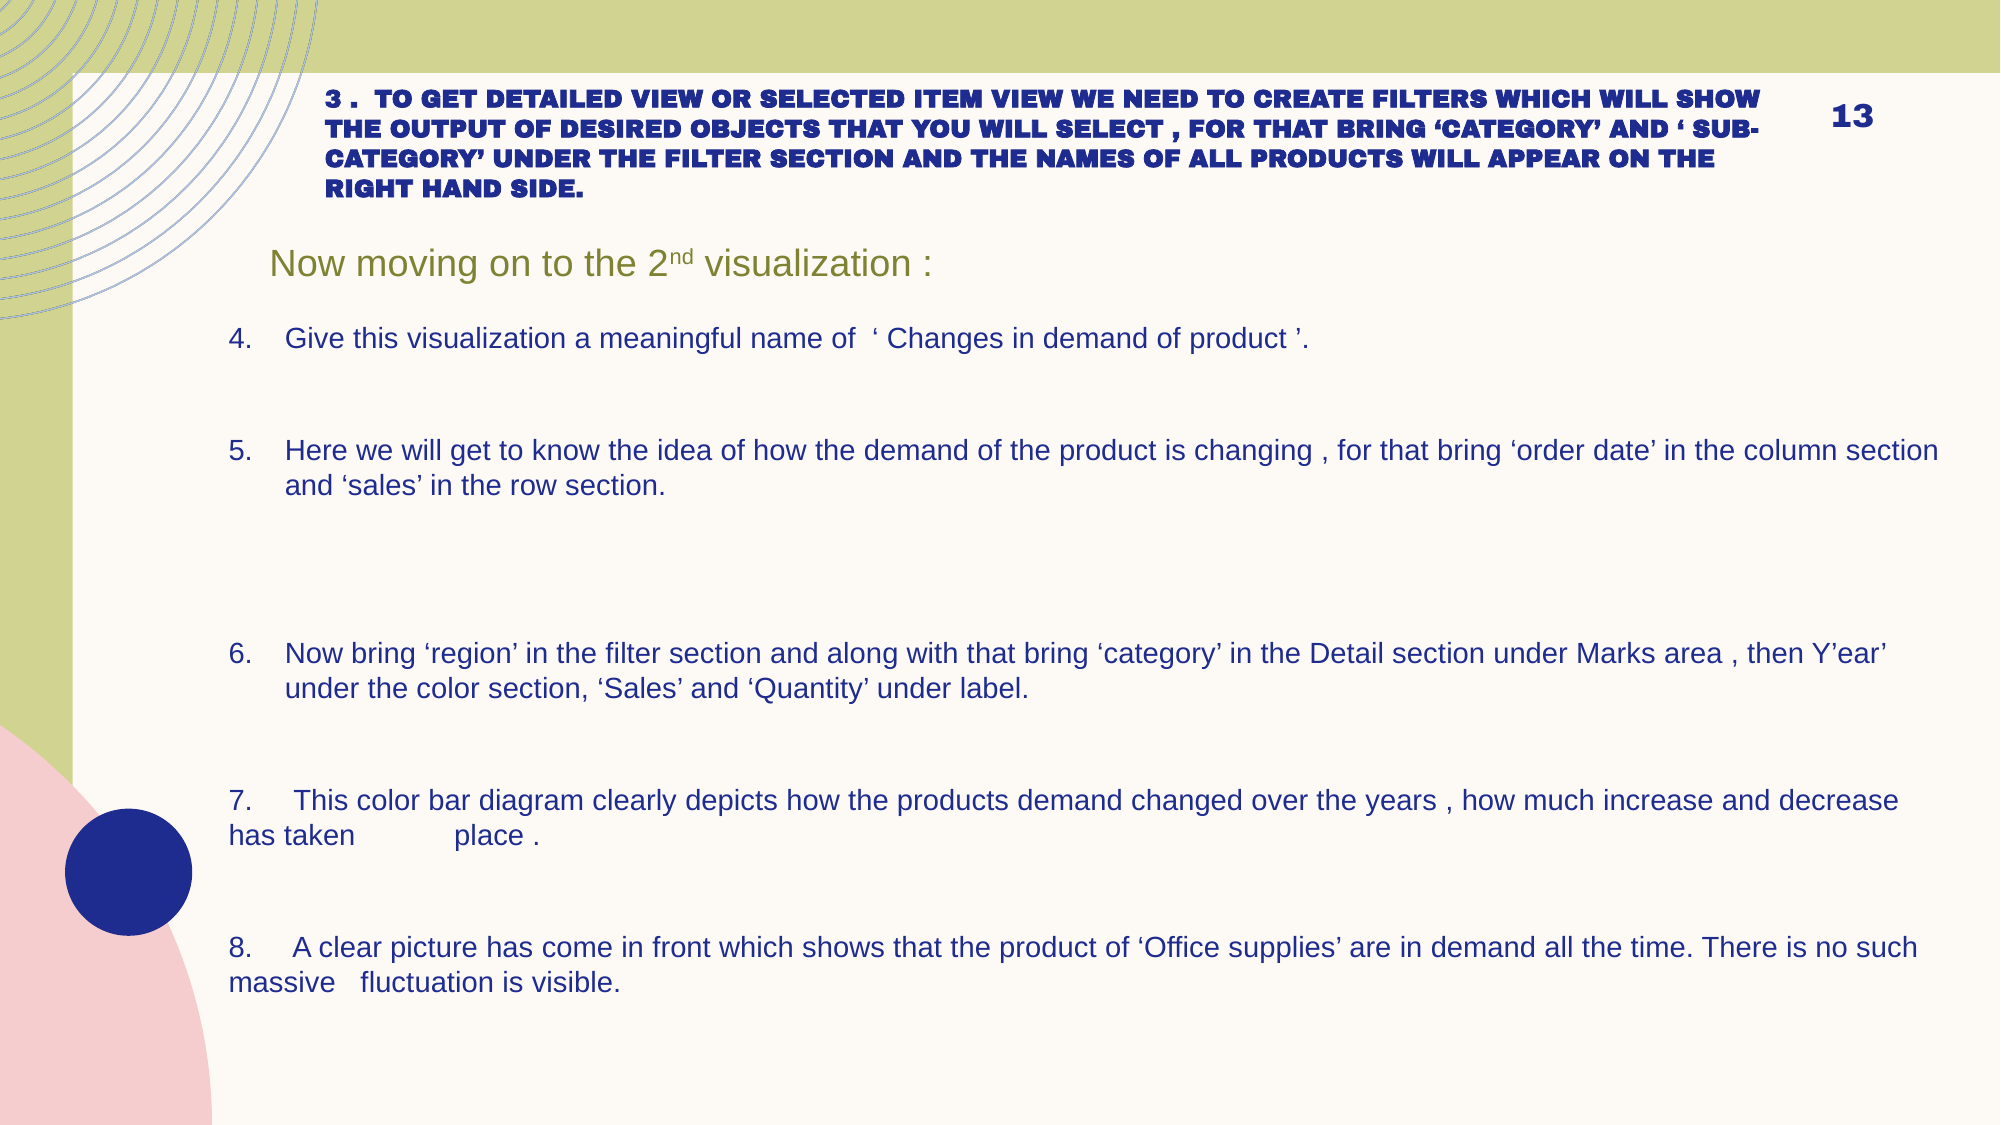

# 3 .  To get detailed view or selected item view we need to create filters which will show the output of desired objects that you will select , for that bring ‘category’ and ‘ sub-category’ under the filter section and the names of all products will appear on the right hand side.
13
Now moving on to the 2nd visualization :

Give this visualization a meaningful name of  ‘ Changes in demand of product ’.

Here we will get to know the idea of how the demand of the product is changing , for that bring ‘order date’ in the column section and ‘sales’ in the row section.

Now bring ‘region’ in the filter section and along with that bring ‘category’ in the Detail section under Marks area , then Y’ear’ under the color section, ‘Sales’ and ‘Quantity’ under label.

7.     This color bar diagram clearly depicts how the products demand changed over the years , how much increase and decrease has taken            place .

8.     A clear picture has come in front which shows that the product of ‘Office supplies’ are in demand all the time. There is no such massive   fluctuation is visible.